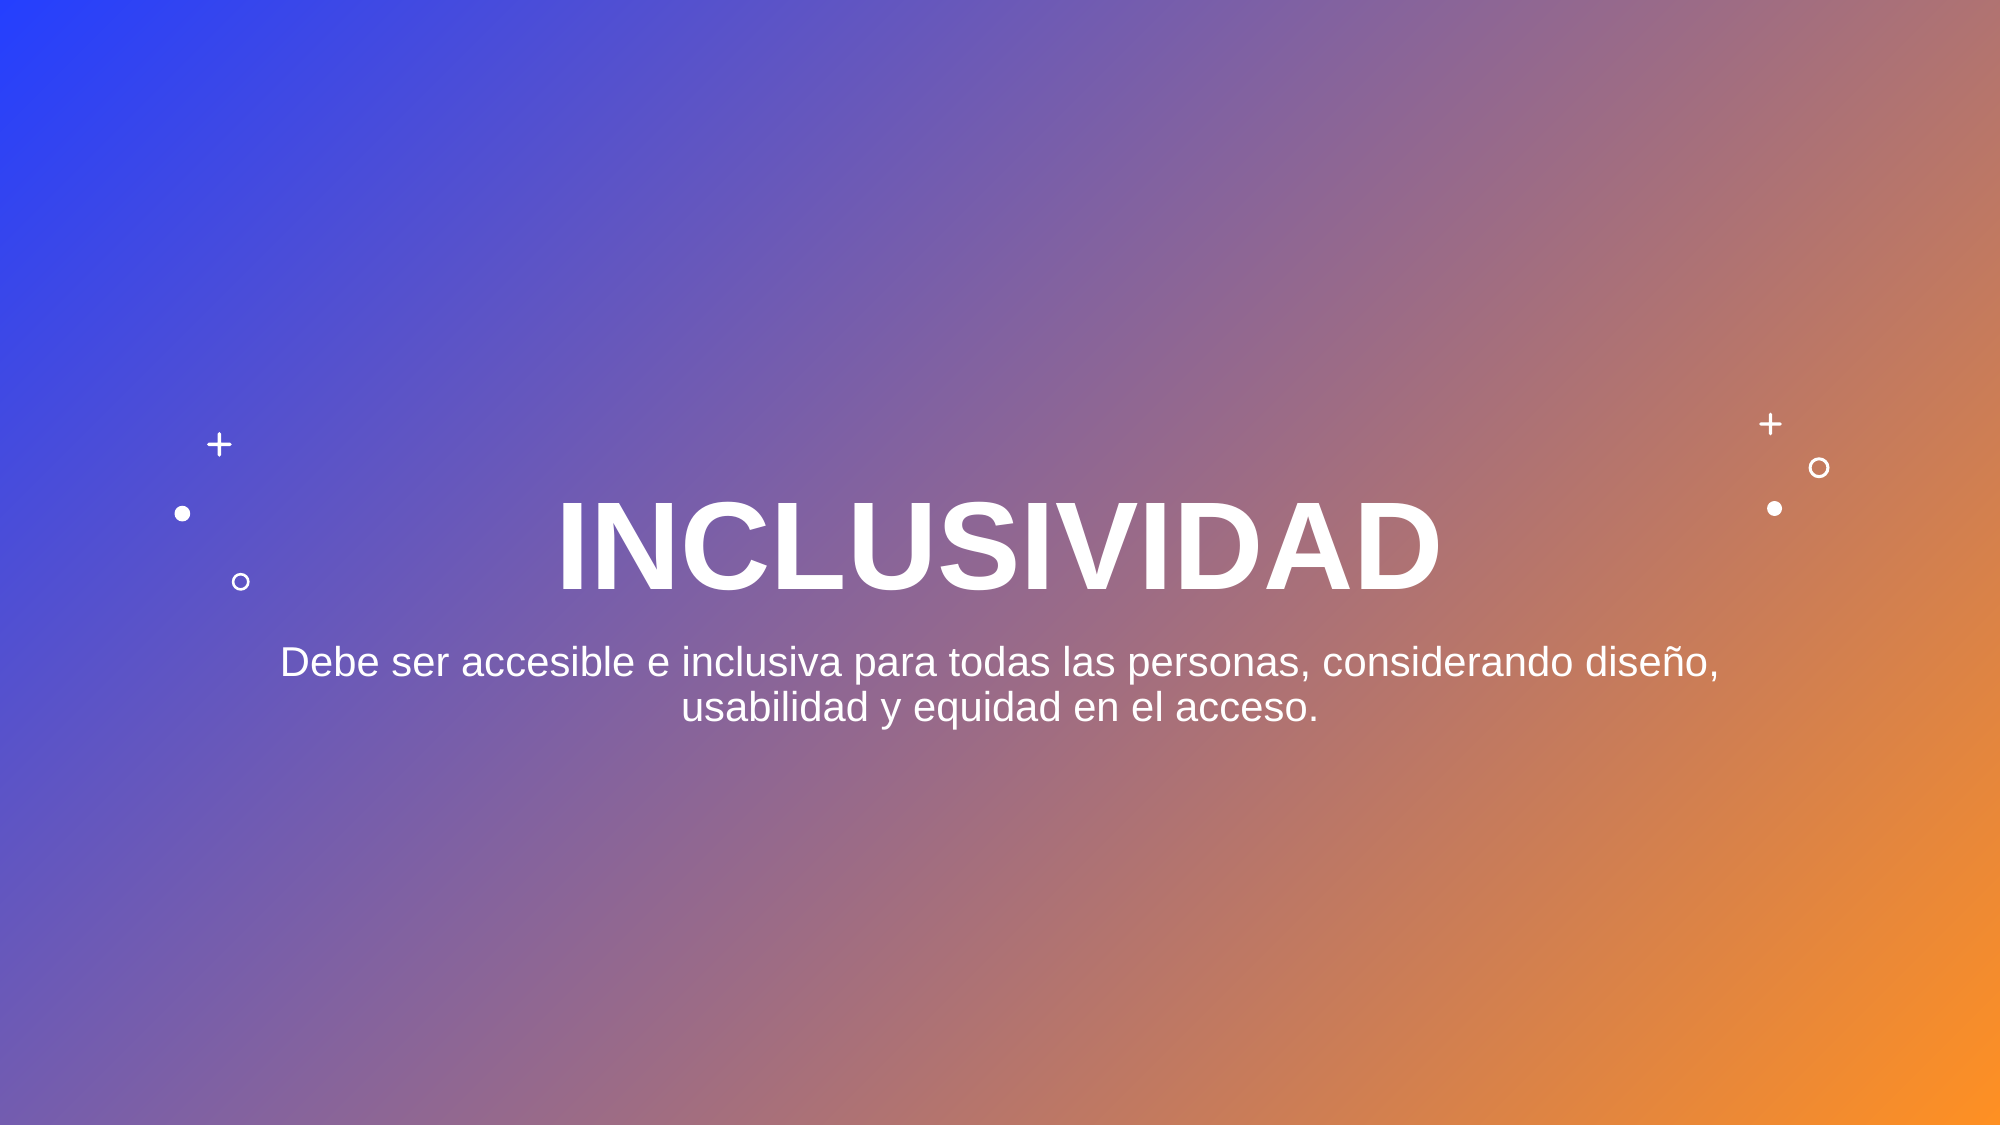

# Inclusividad
Debe ser accesible e inclusiva para todas las personas, considerando diseño, usabilidad y equidad en el acceso.